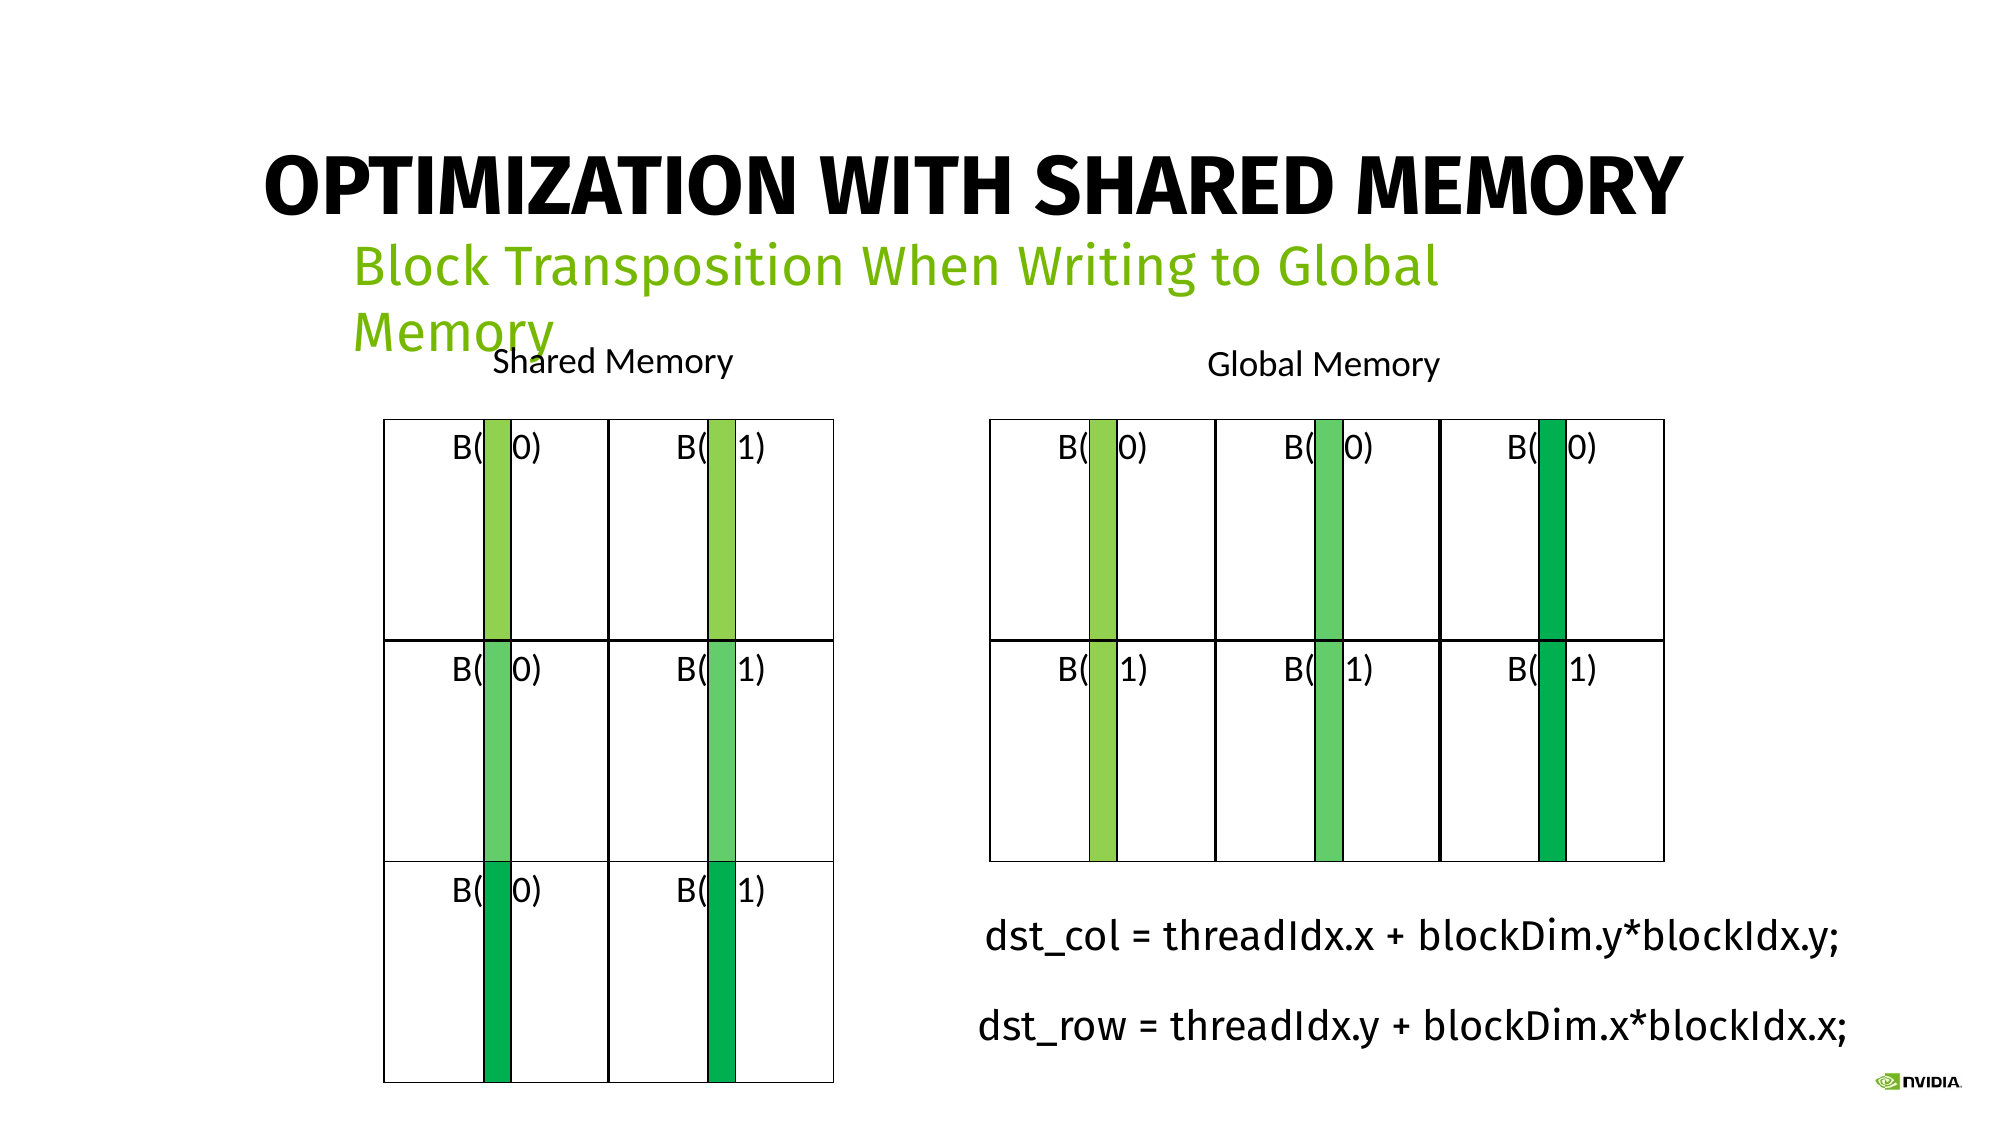

# OPTIMIZATION WITH SHARED MEMORY
Block Transposition When Writing to Global Memory
Shared Memory
Global Memory
| B( |  | 0) | B( |  | 1) |
| --- | --- | --- | --- | --- | --- |
| B( |  | 0) | B( |  | 1) |
| B( |  | 0) | B( |  | 1) |
| B( |  | 0) | B( |  | 0) | B( |  | 0) |
| --- | --- | --- | --- | --- | --- | --- | --- | --- |
| B( |  | 1) | B( |  | 1) | B( |  | 1) |

0,
0,
0,
1,
2,

1,
1,
0,
1,
2,
2,
2,
dst_col = threadIdx.x + blockDim.y*blockIdx.y;
dst_row = threadIdx.y + blockDim.x*blockIdx.x;
728